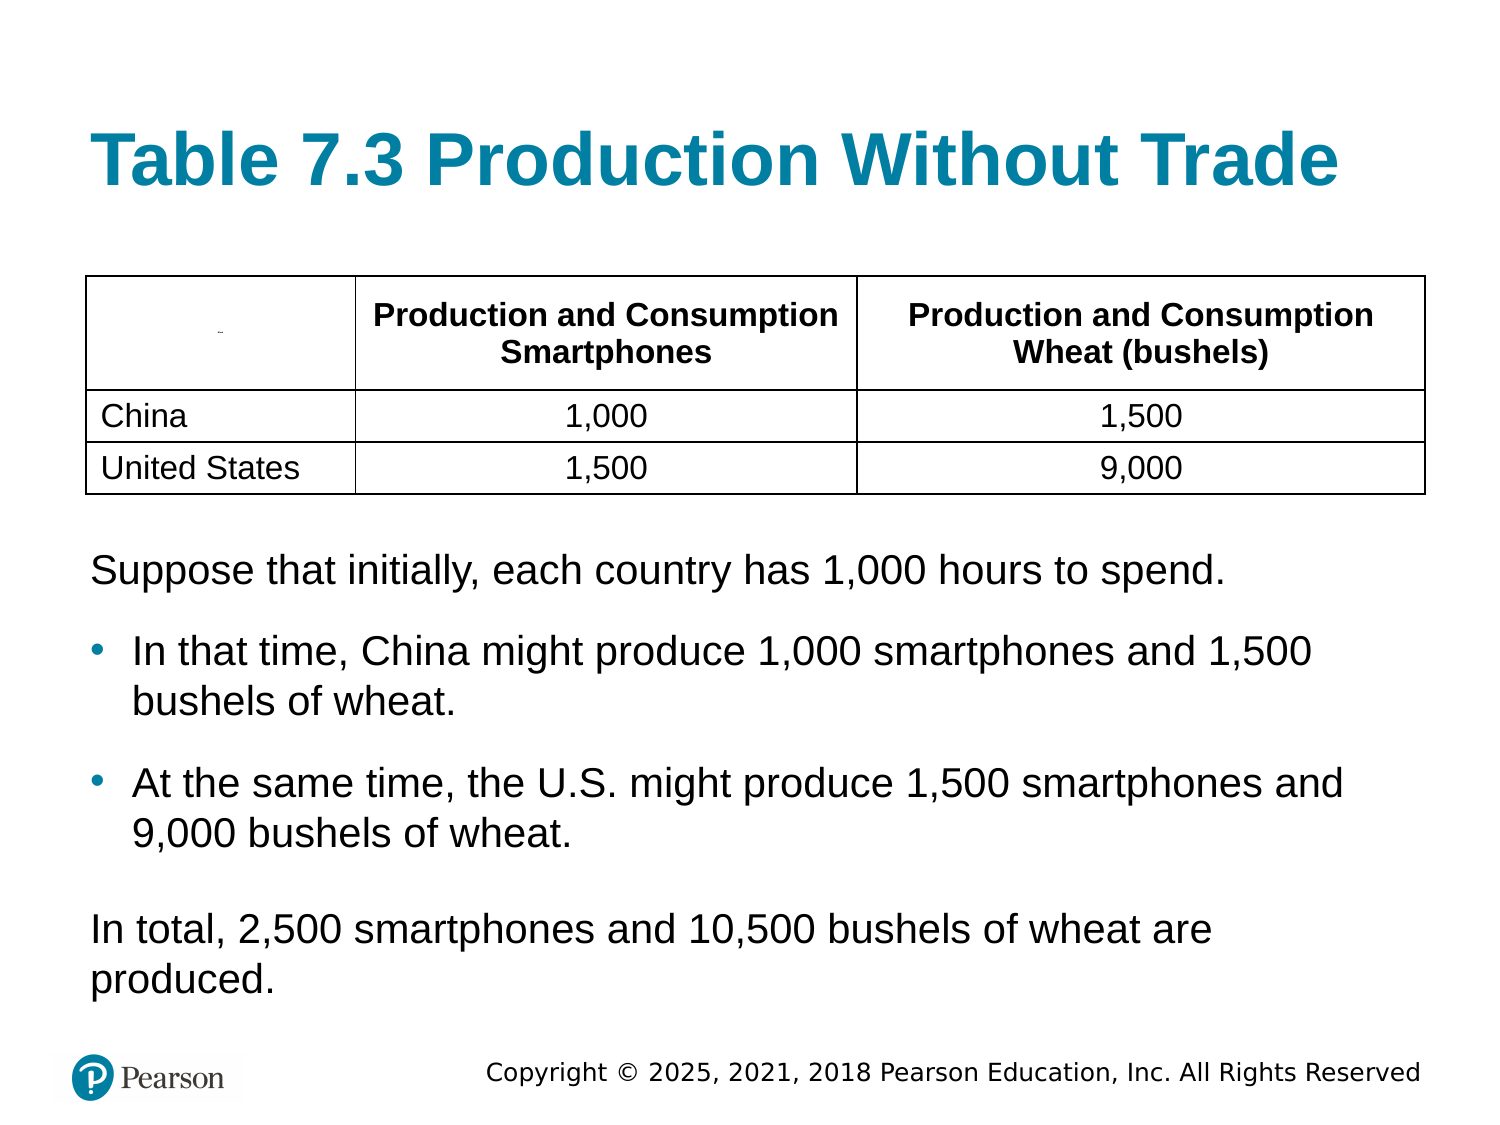

# Table 7.3 Production Without Trade
| Blank | Production and Consumption Smartphones | Production and Consumption Wheat (bushels) |
| --- | --- | --- |
| China | 1,000 | 1,500 |
| United States | 1,500 | 9,000 |
Suppose that initially, each country has 1,000 hours to spend.
In that time, China might produce 1,000 smartphones and 1,500 bushels of wheat.
At the same time, the U.S. might produce 1,500 smartphones and 9,000 bushels of wheat.
In total, 2,500 smartphones and 10,500 bushels of wheat are produced.